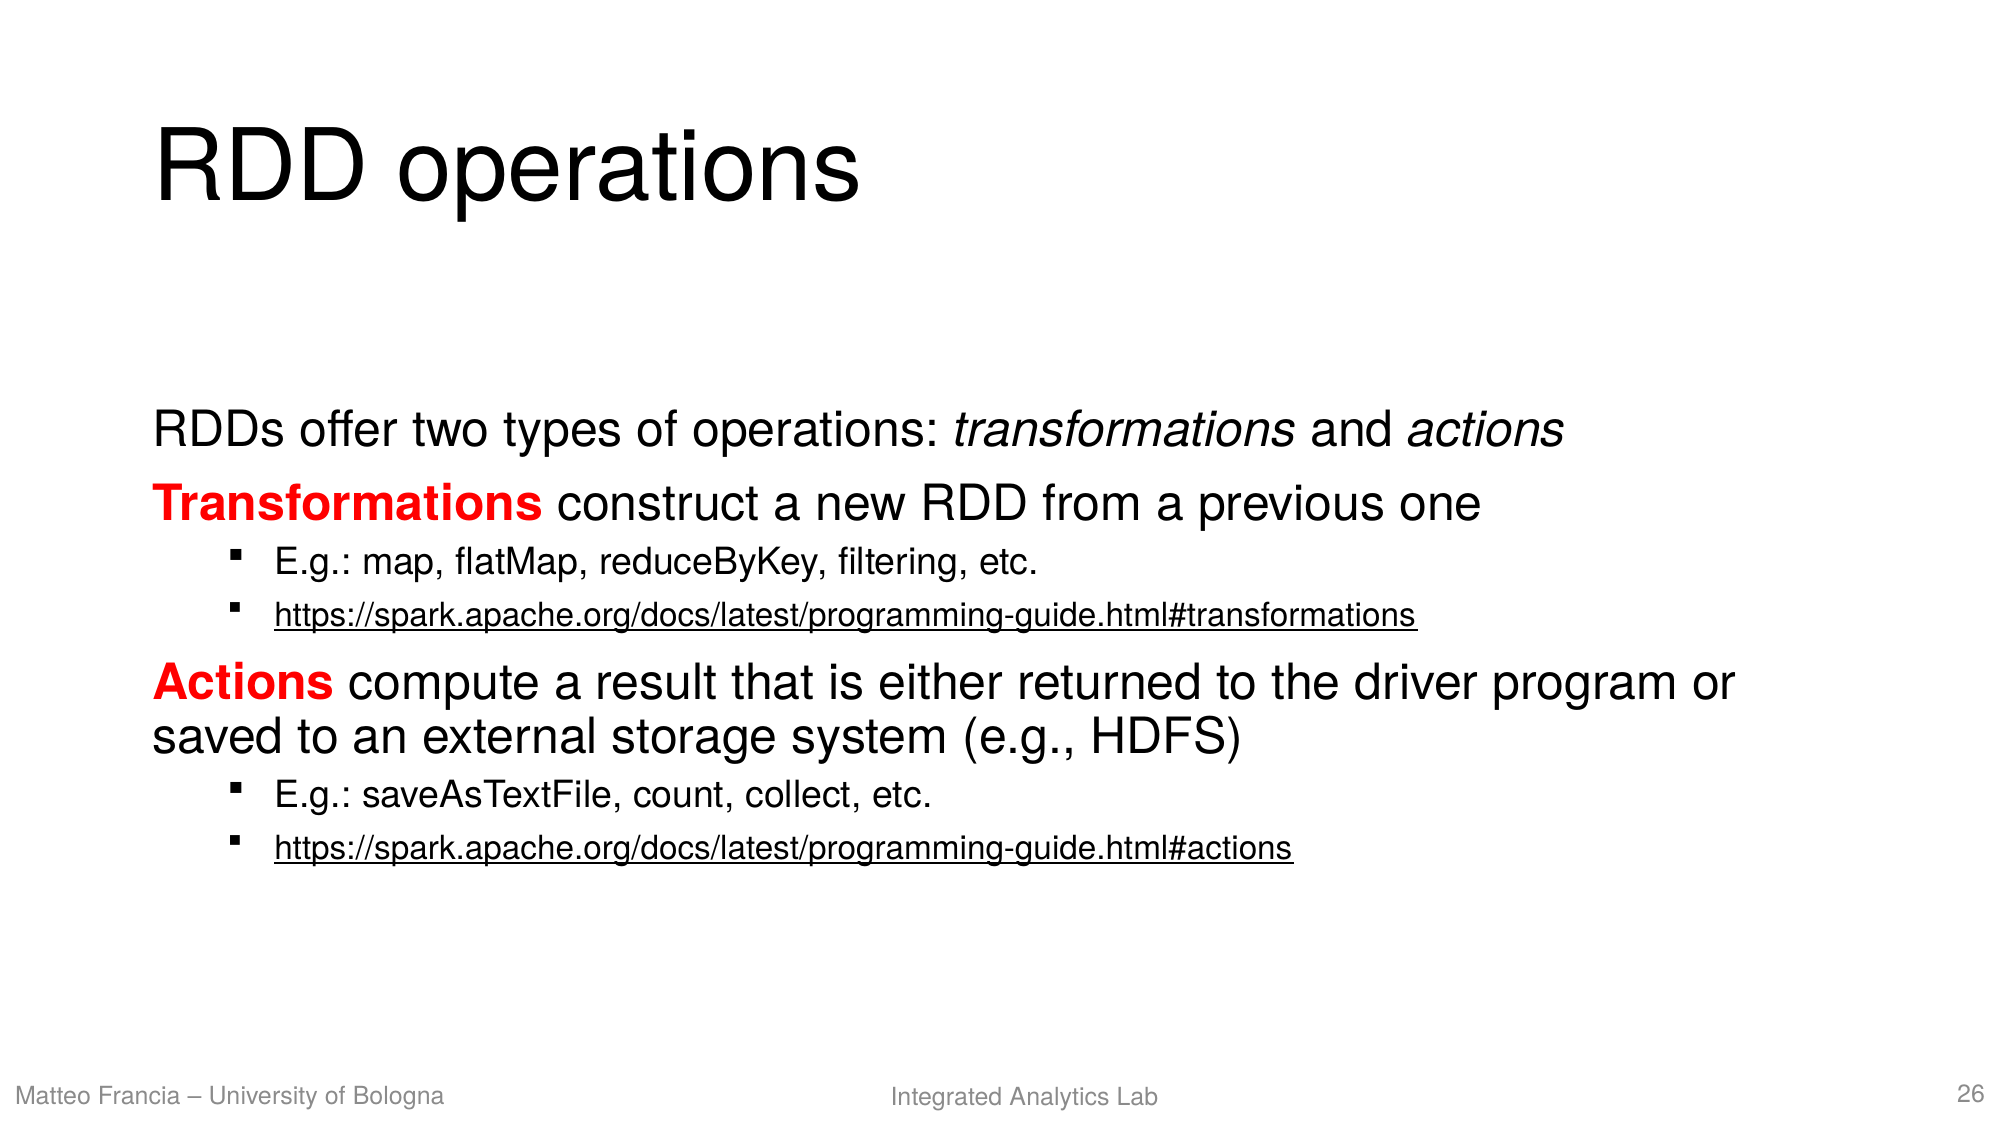

# RDD operations
RDDs offer two types of operations: transformations and actions
Transformations construct a new RDD from a previous one
E.g.: map, flatMap, reduceByKey, filtering, etc.
https://spark.apache.org/docs/latest/programming-guide.html#transformations
Actions compute a result that is either returned to the driver program or saved to an external storage system (e.g., HDFS)
E.g.: saveAsTextFile, count, collect, etc.
https://spark.apache.org/docs/latest/programming-guide.html#actions

26
Matteo Francia – University of Bologna